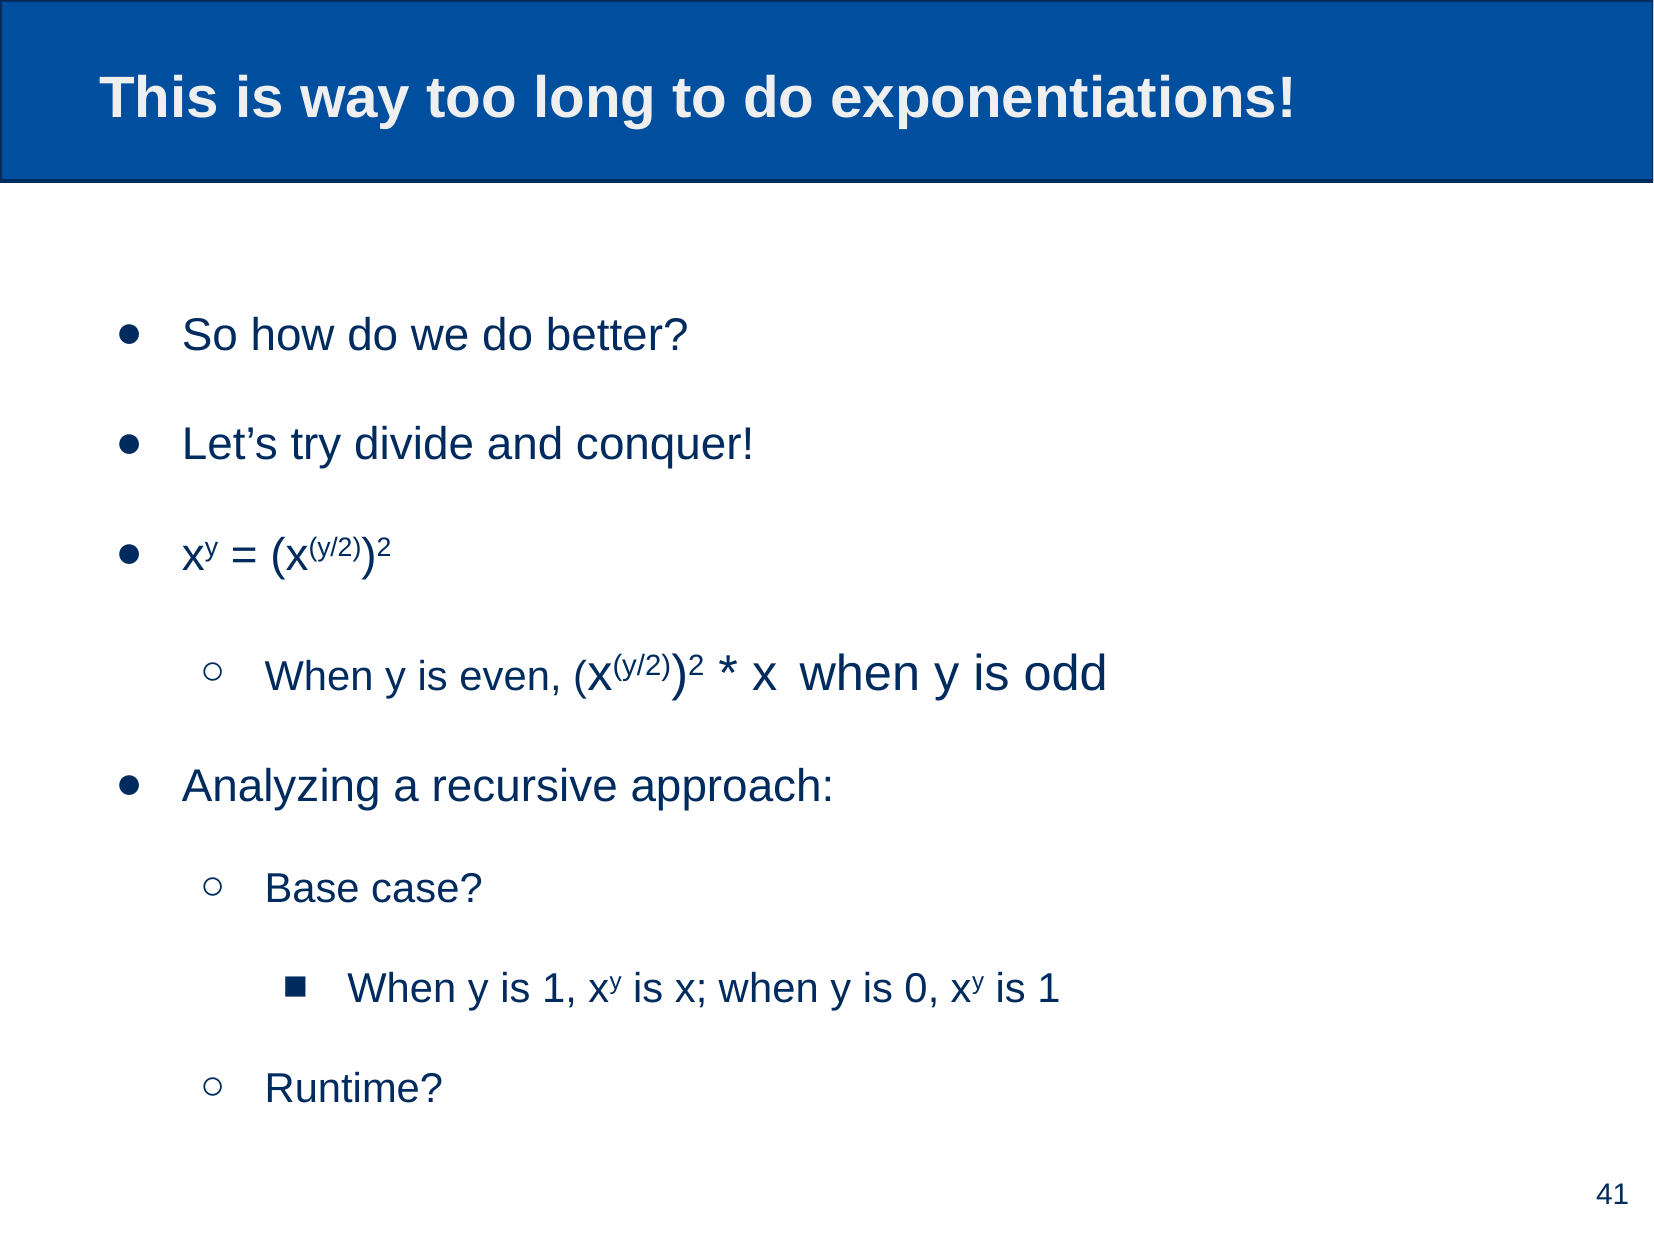

# This is way too long to do exponentiations!
So how do we do better?
Let’s try divide and conquer!
xy = (x(y/2))2
When y is even, (x(y/2))2 * x  when y is odd
Analyzing a recursive approach:
Base case?
When y is 1, xy is x; when y is 0, xy is 1
Runtime?
41